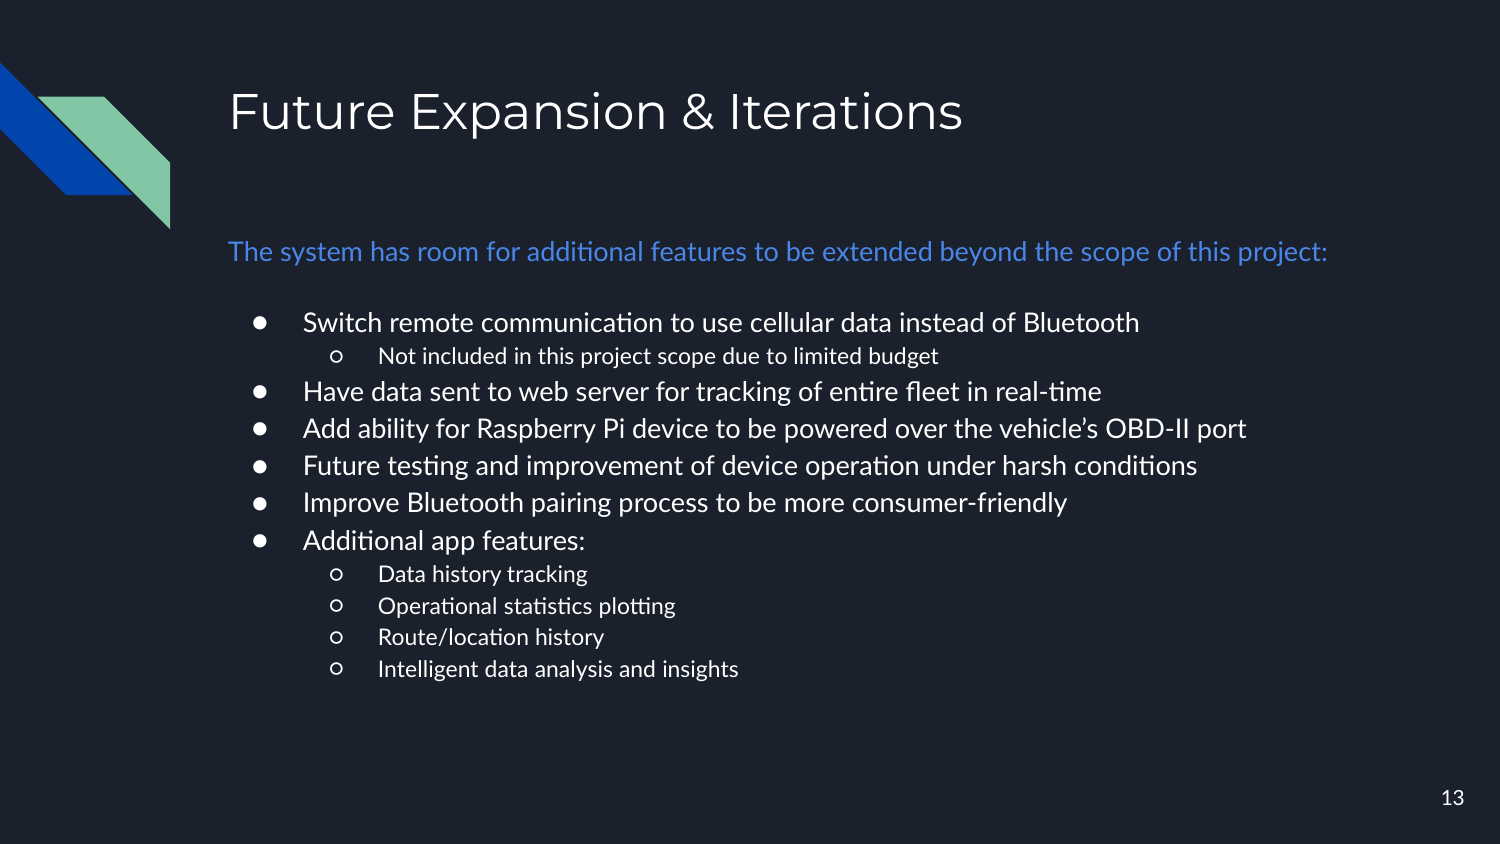

# Future Expansion & Iterations
The system has room for additional features to be extended beyond the scope of this project:
Switch remote communication to use cellular data instead of Bluetooth
Not included in this project scope due to limited budget
Have data sent to web server for tracking of entire fleet in real-time
Add ability for Raspberry Pi device to be powered over the vehicle’s OBD-II port
Future testing and improvement of device operation under harsh conditions
Improve Bluetooth pairing process to be more consumer-friendly
Additional app features:
Data history tracking
Operational statistics plotting
Route/location history
Intelligent data analysis and insights
13